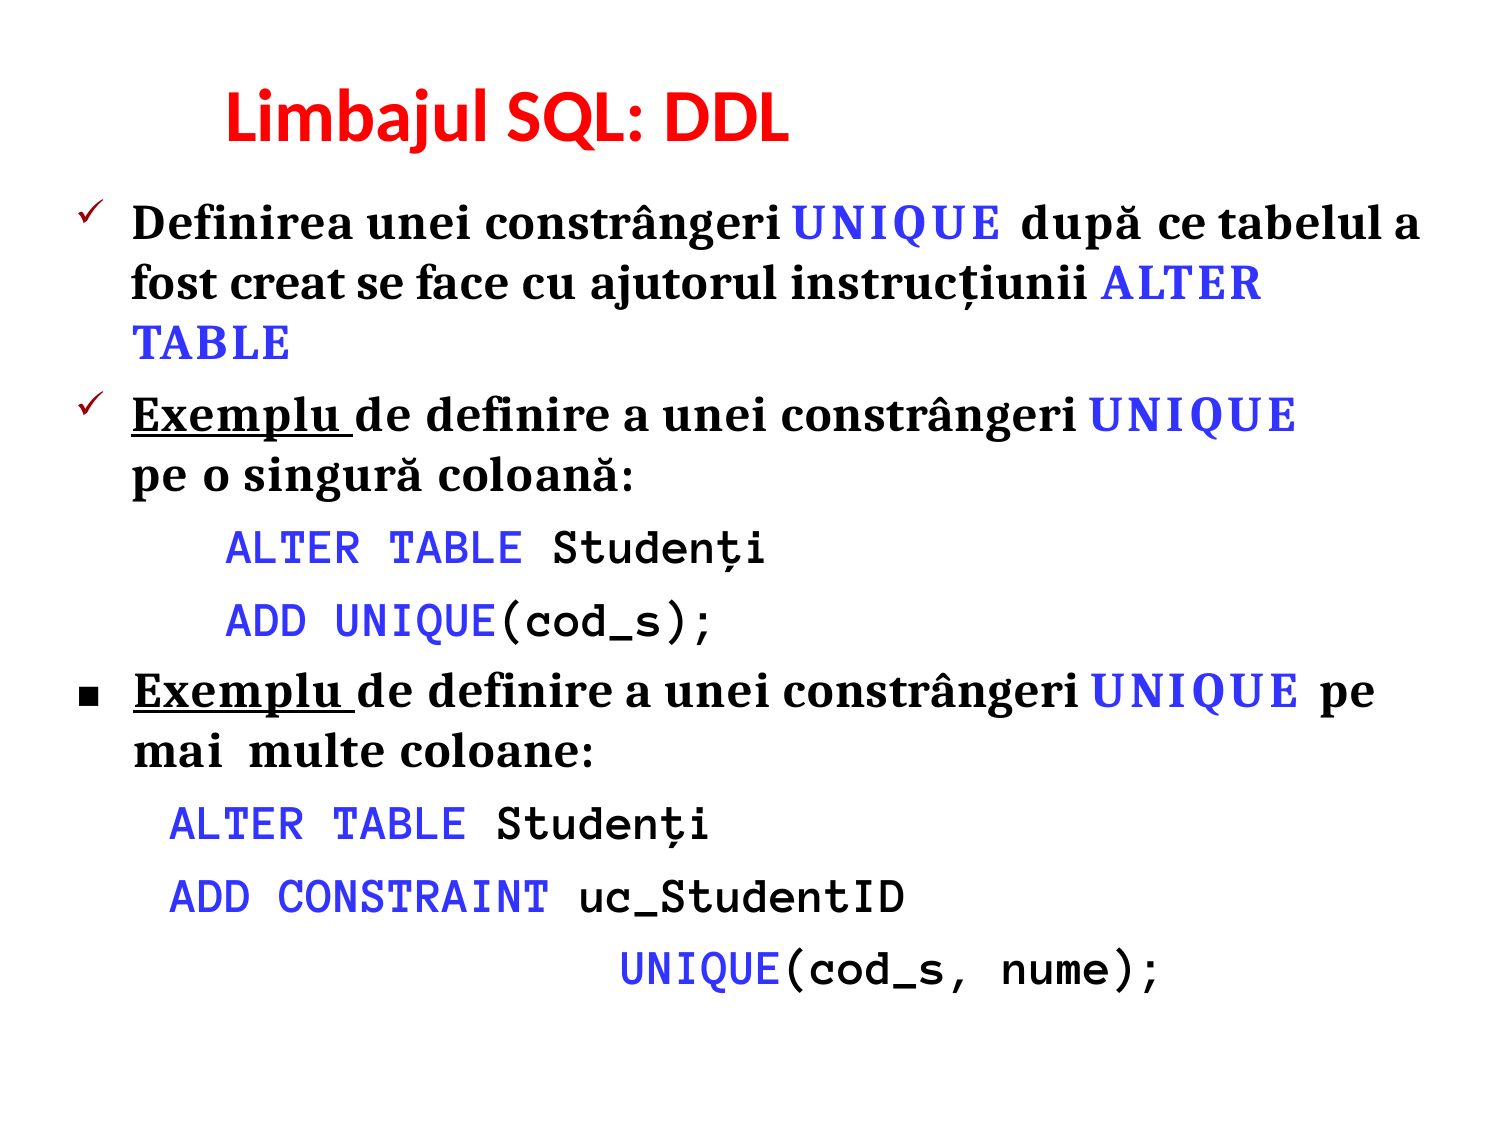

# Limbajul SQL: DDL
Definirea unei constrângeri UNIQUE după ce tabelul a fost creat se face cu ajutorul instrucțiunii ALTER TABLE
Exemplu de definire a unei constrângeri UNIQUE pe o singură coloană:
ALTER TABLE Studenți
ADD UNIQUE(cod_s);
◼	Exemplu de definire a unei constrângeri UNIQUE pe mai  multe coloane:
ALTER TABLE Studenți
ADD CONSTRAINT uc_StudentID
UNIQUE(cod_s, nume);